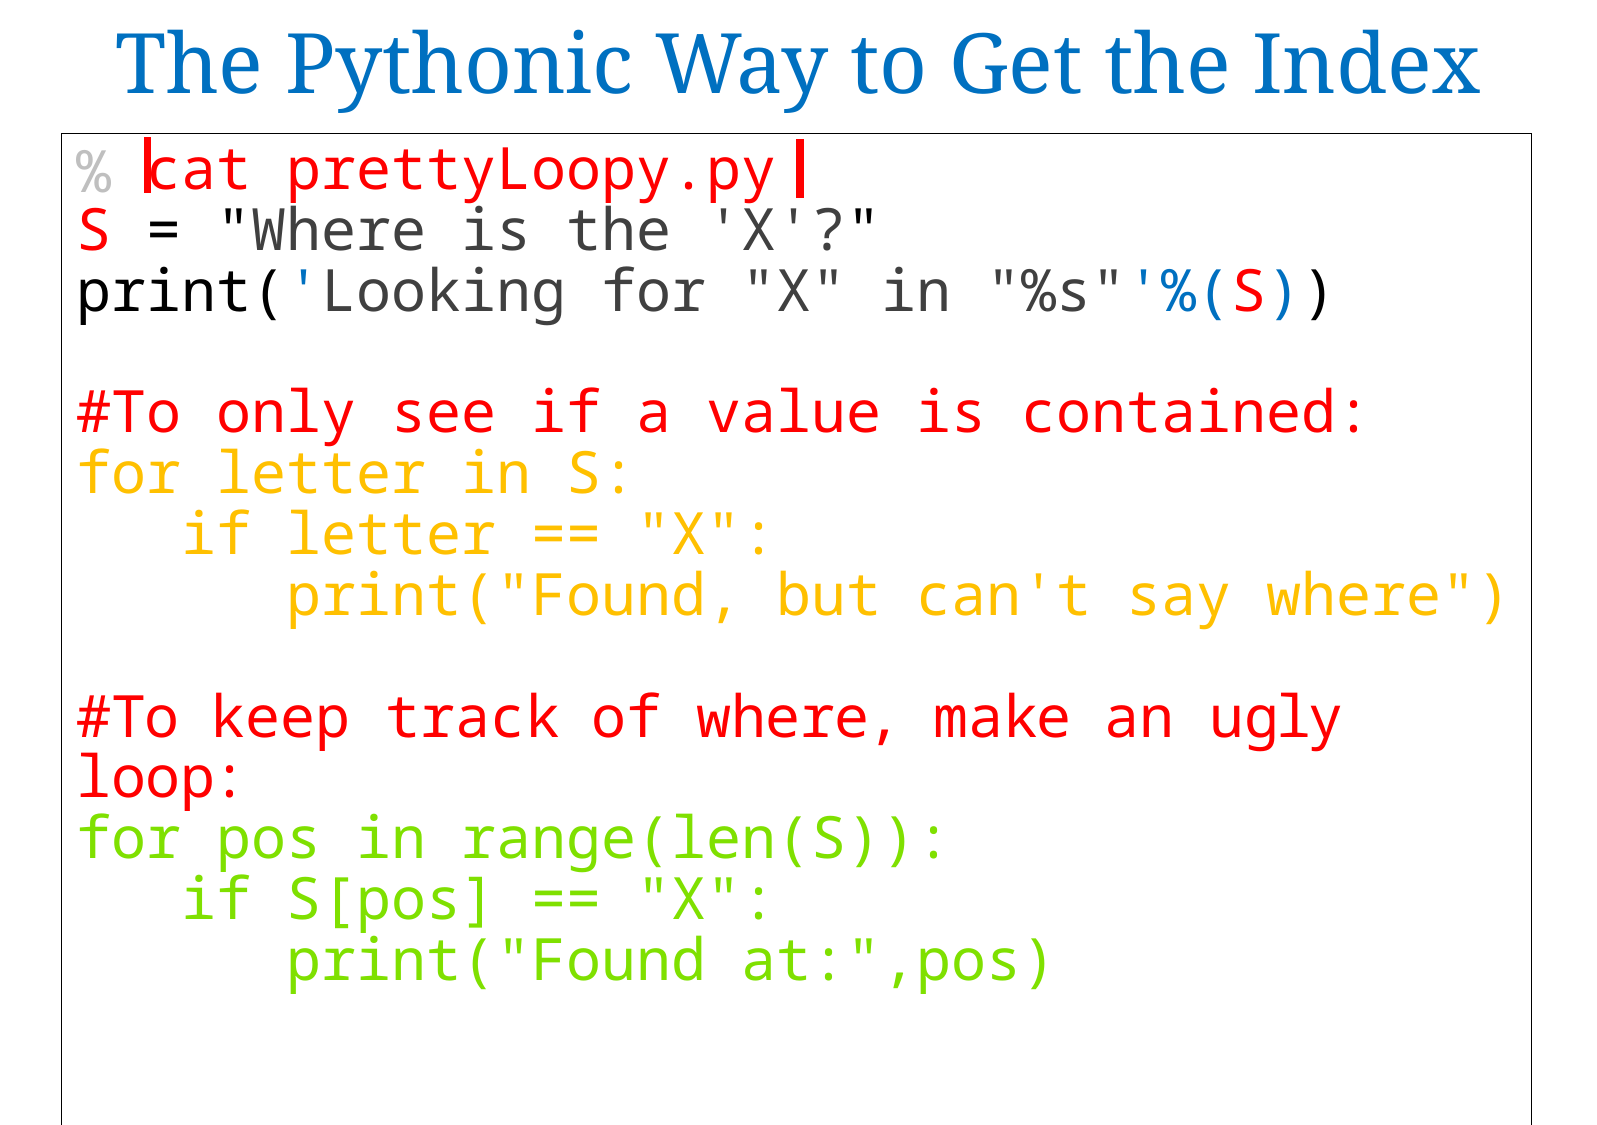

The Pythonic Way to Get the Index
%
  cat prettyLoopy.py
S = "Where is the 'X'?"
print('Looking for "X" in "%s"'%(S))

#To only see if a value is contained:
for letter in S:
   if letter == "X":
      print("Found, but can't say where")
.
#To keep track of where, make an ugly loop:
for pos in range(len(S)):
   if S[pos] == "X":
      print("Found at:",pos)